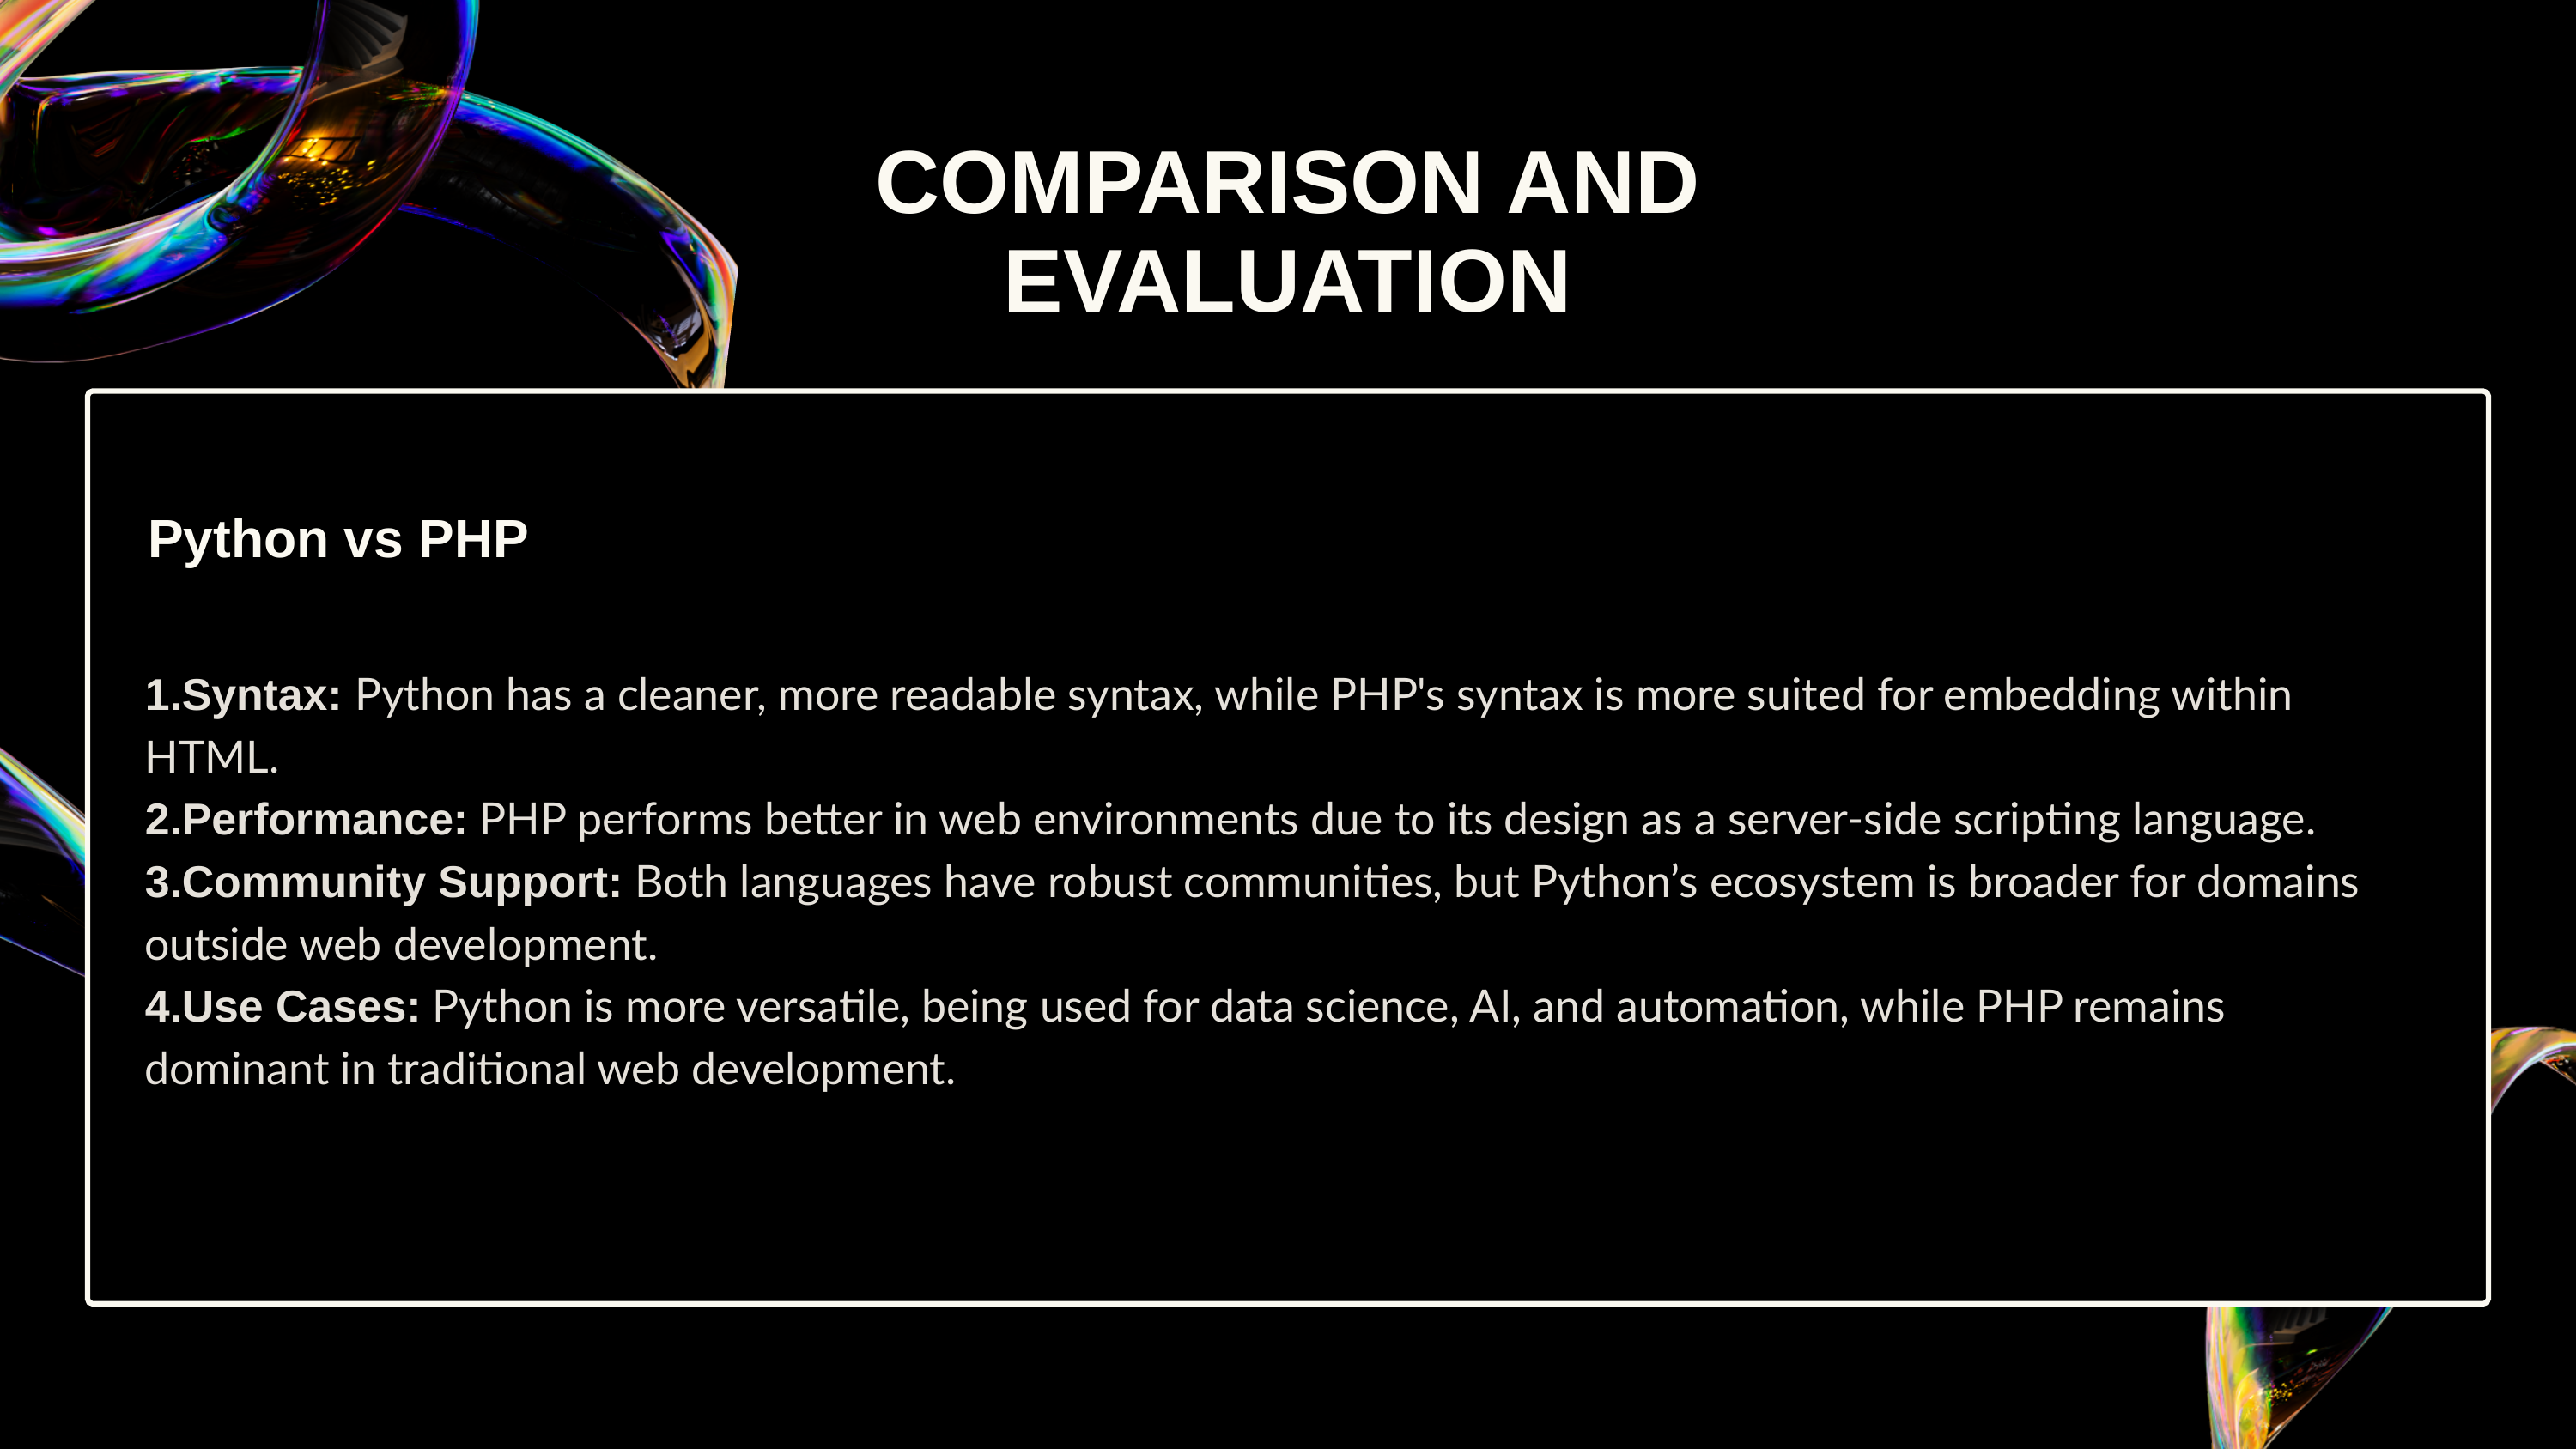

COMPARISON AND EVALUATION

 Python vs PHP

1.Syntax: Python has a cleaner, more readable syntax, while PHP's syntax is more suited for embedding within HTML.
2.Performance: PHP performs better in web environments due to its design as a server-side scripting language.
3.Community Support: Both languages have robust communities, but Python’s ecosystem is broader for domains outside web development.
4.Use Cases: Python is more versatile, being used for data science, AI, and automation, while PHP remains dominant in traditional web development.